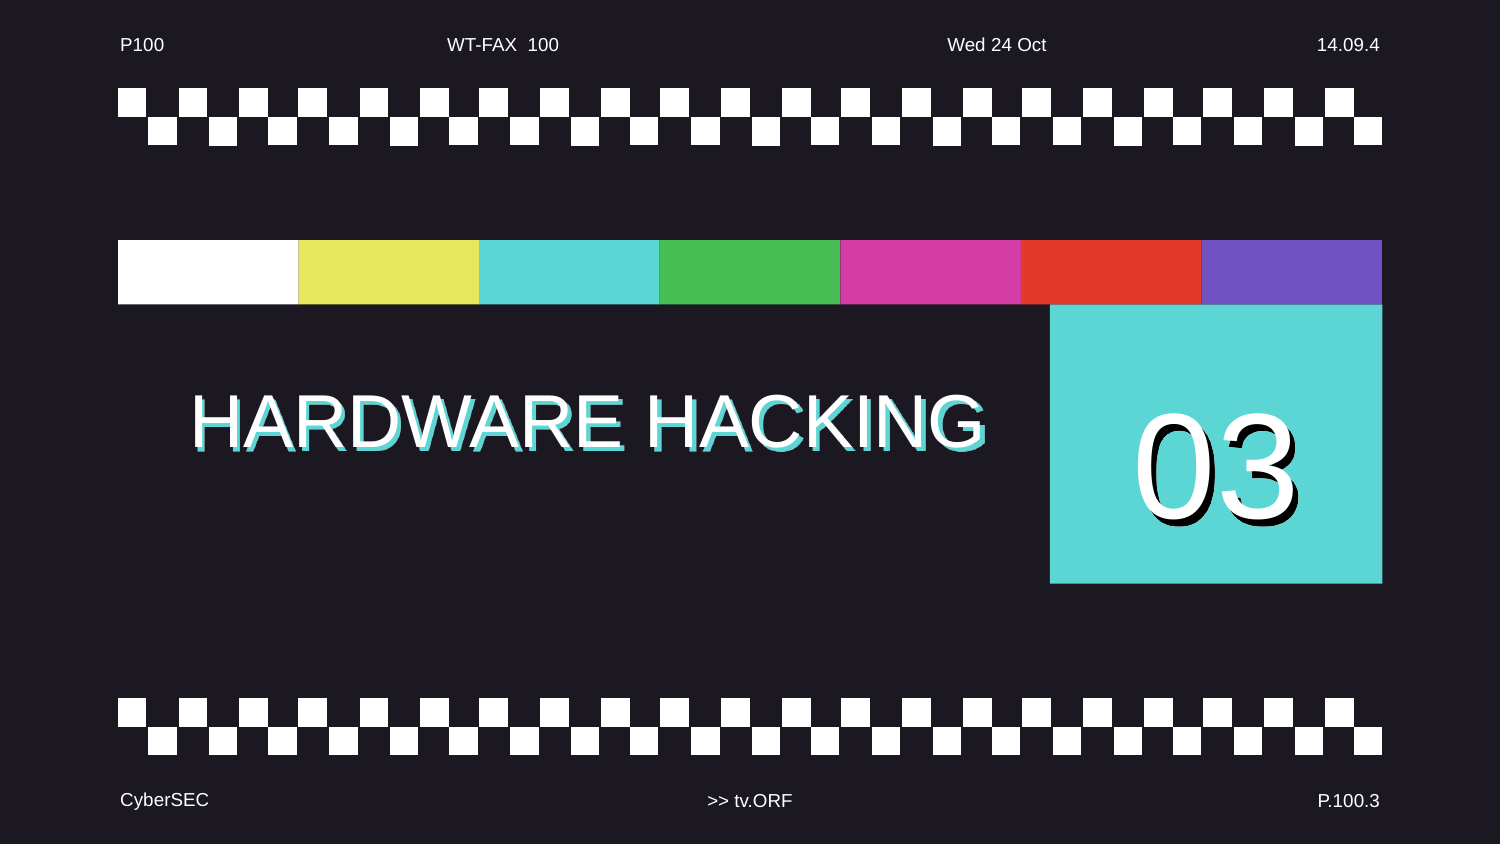

03
# HARDWARE HACKING
CyberSEC
>> tv.ORF
P.100.3